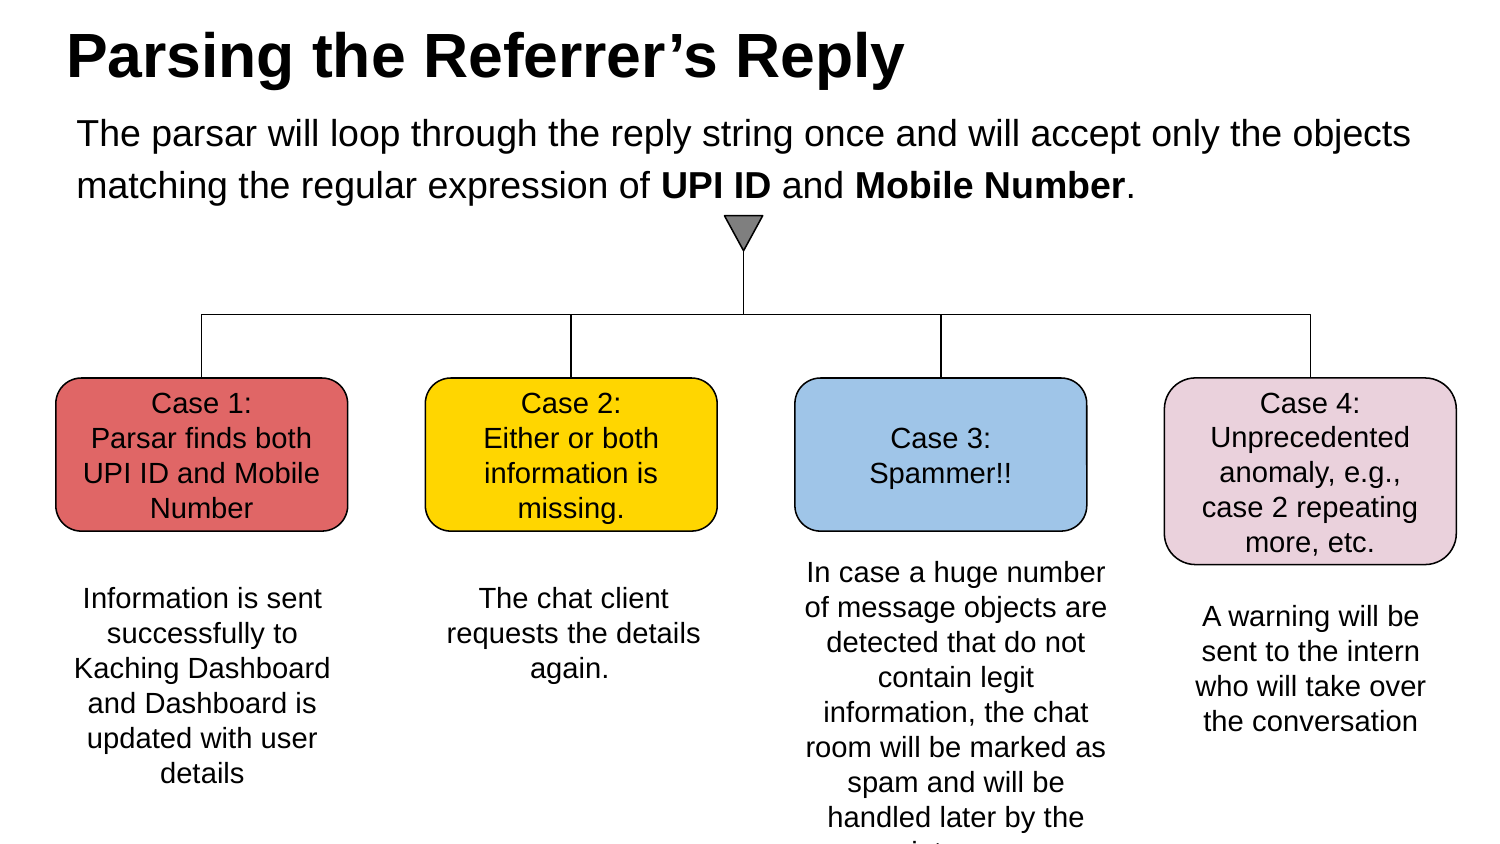

# Parsing the Referrer’s Reply
The parsar will loop through the reply string once and will accept only the objects matching the regular expression of UPI ID and Mobile Number.

Case 1:
Parsar finds both UPI ID and Mobile Number
Case 2:
Either or both information is missing.
Case 3:
Spammer!!
Case 4:
Unprecedented anomaly, e.g., case 2 repeating more, etc.
In case a huge number of message objects are detected that do not contain legit information, the chat room will be marked as spam and will be handled later by the intern.
The chat client requests the details again.
Information is sent successfully to Kaching Dashboard and Dashboard is updated with user details
A warning will be sent to the intern who will take over the conversation